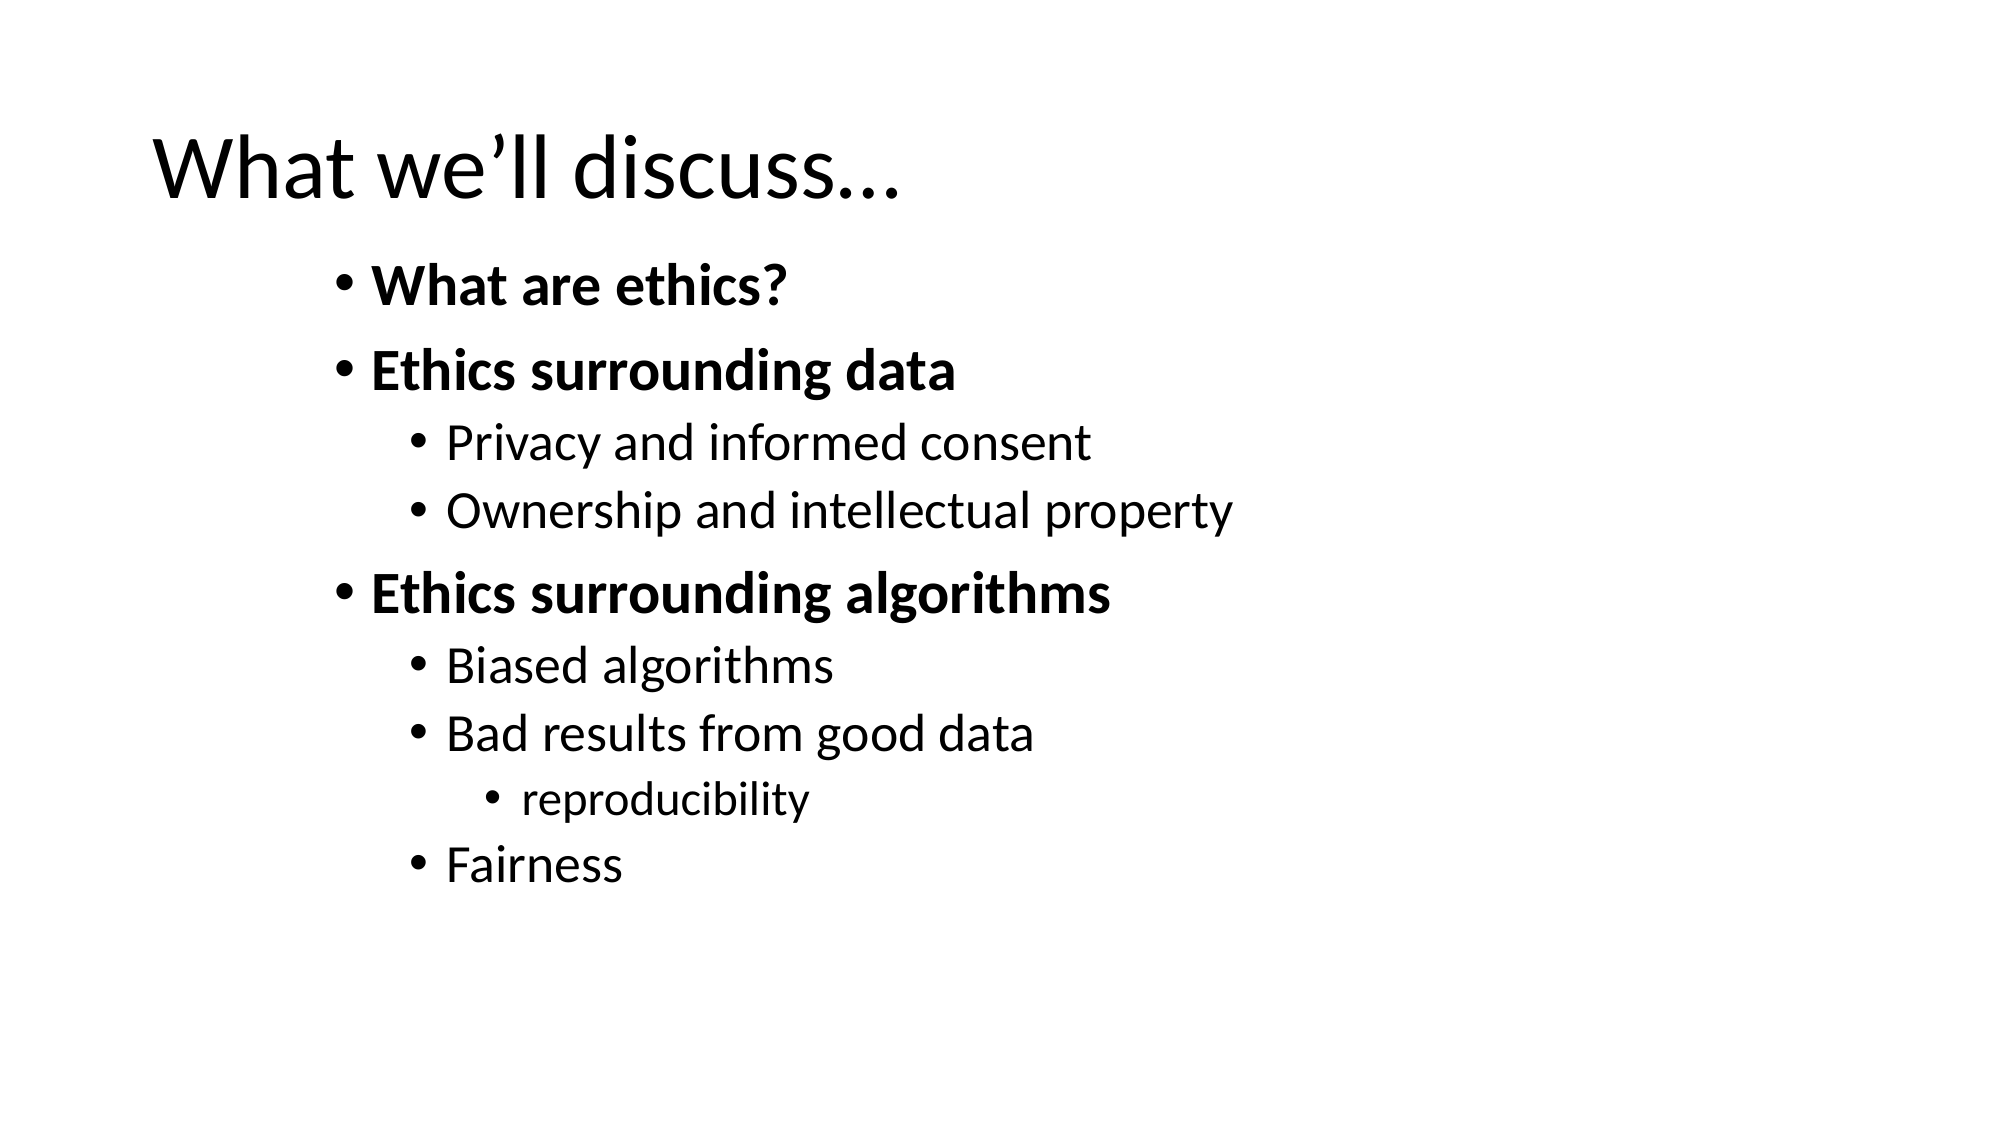

# What we’ll discuss…
What are ethics?
Ethics surrounding data
Privacy and informed consent
Ownership and intellectual property
Ethics surrounding algorithms
Biased algorithms
Bad results from good data
reproducibility
Fairness